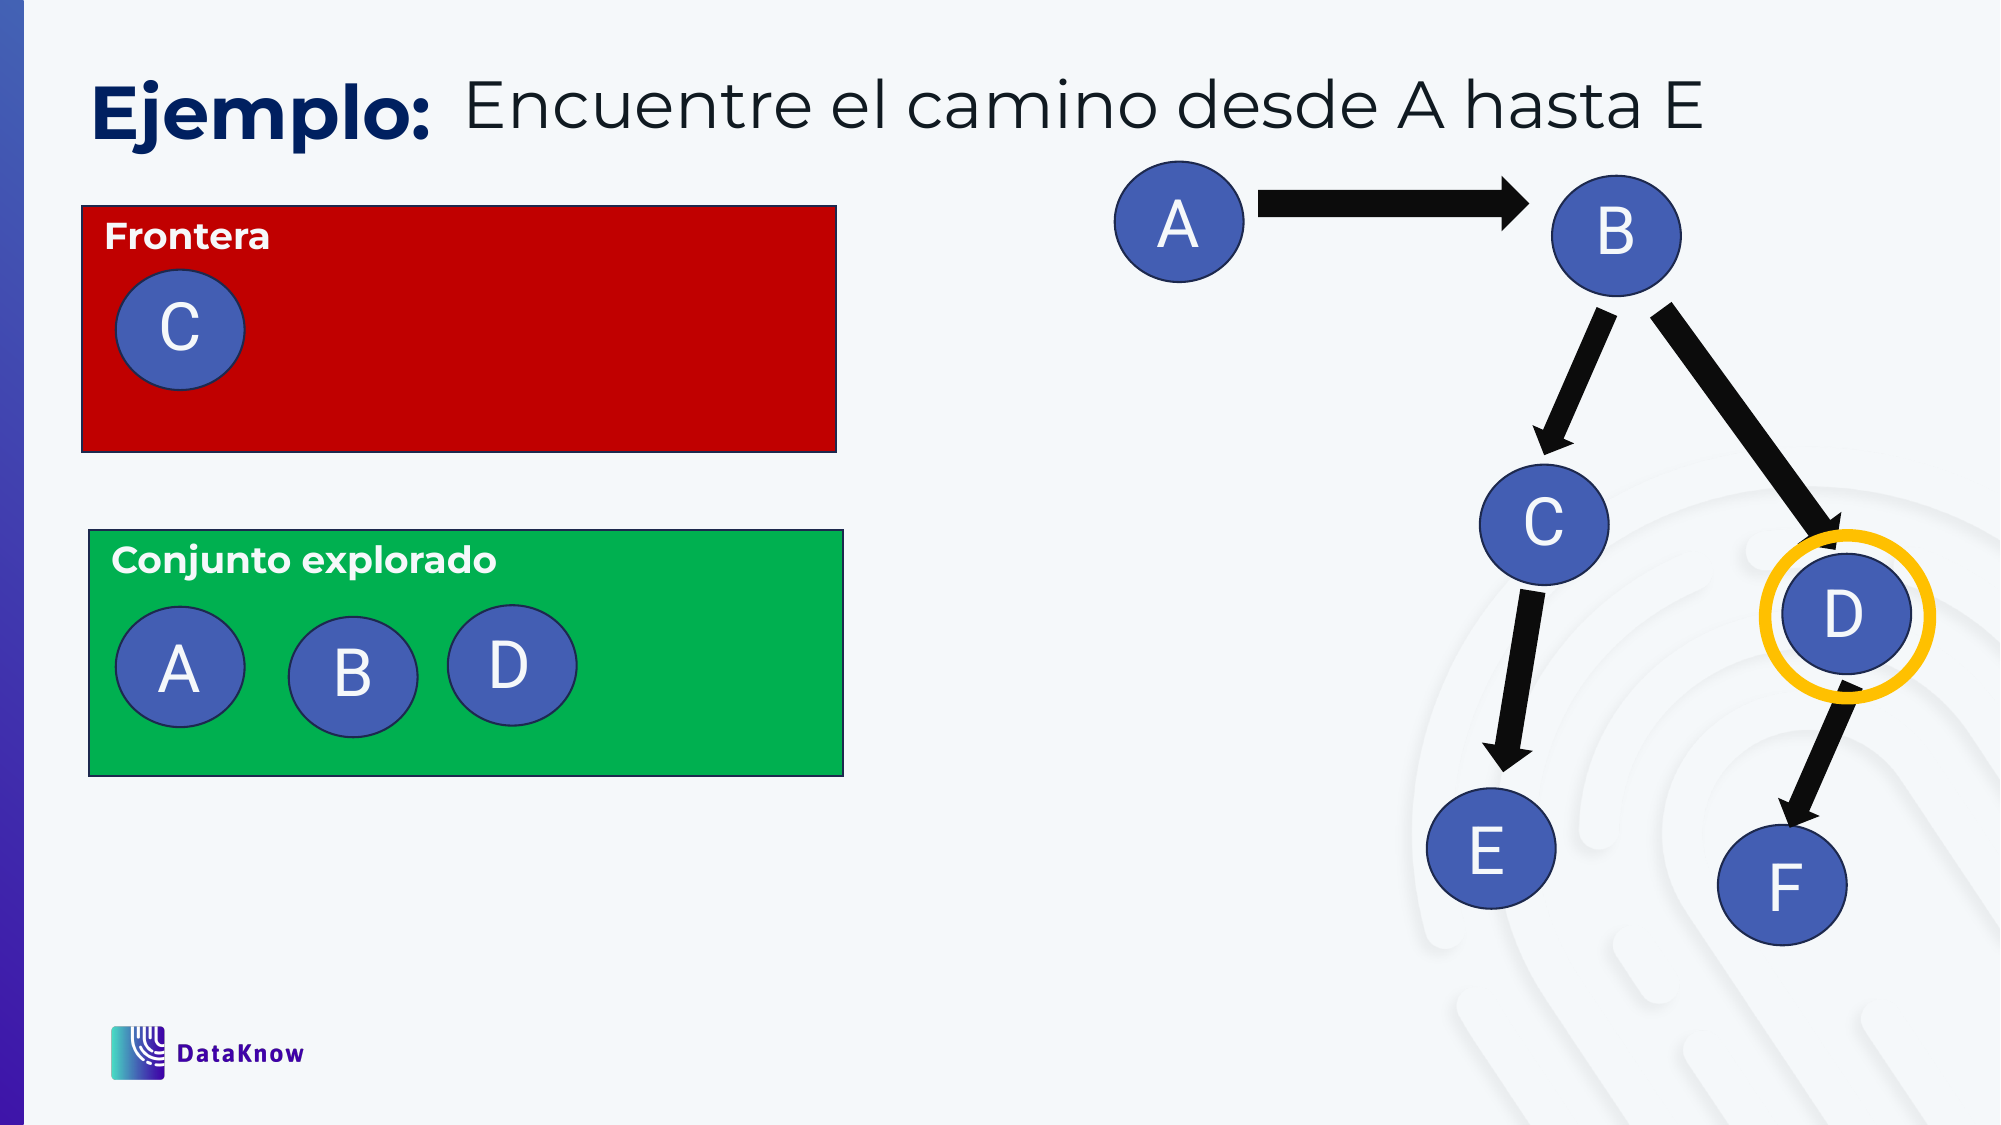

Encuentre el camino desde A hasta E
Ejemplo:

A

B
Frontera

C

C
Conjunto explorado

D

D

A
B

E

F